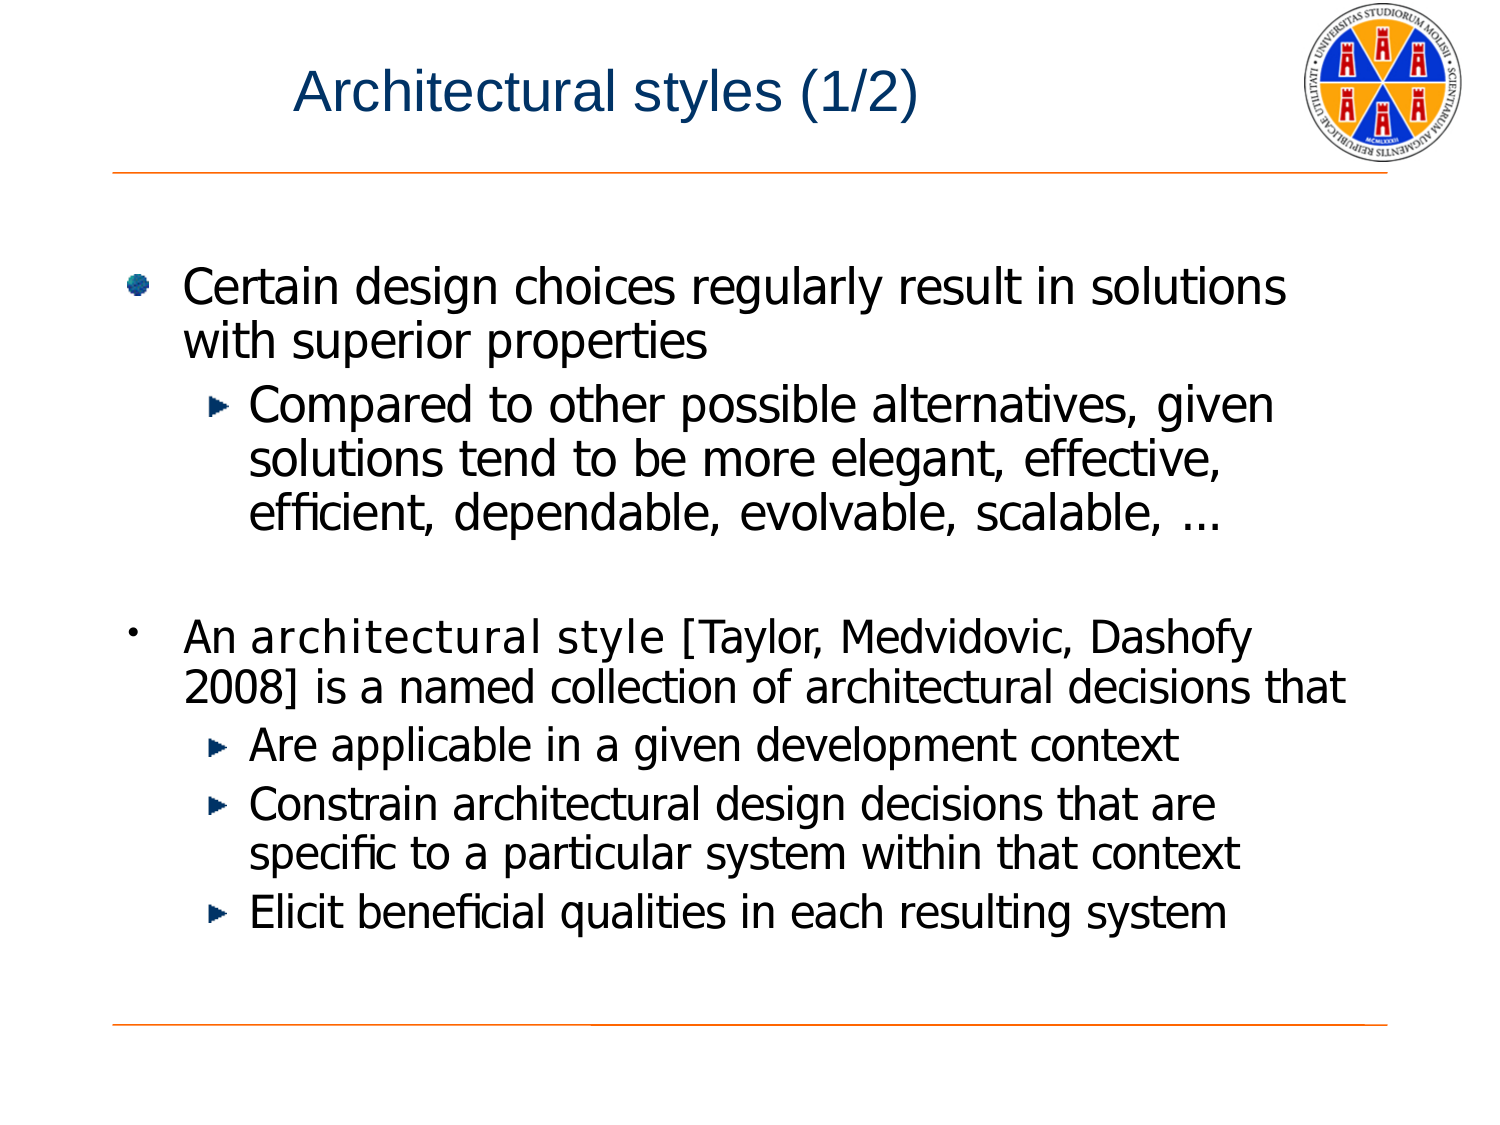

# Architectural styles (1/2)
Certain design choices regularly result in solutions with superior properties
Compared to other possible alternatives, given solutions tend to be more elegant, effective, efficient, dependable, evolvable, scalable, …

An architectural style [Taylor, Medvidovic, Dashofy 2008] is a named collection of architectural decisions that
Are applicable in a given development context
Constrain architectural design decisions that are specific to a particular system within that context
Elicit beneficial qualities in each resulting system